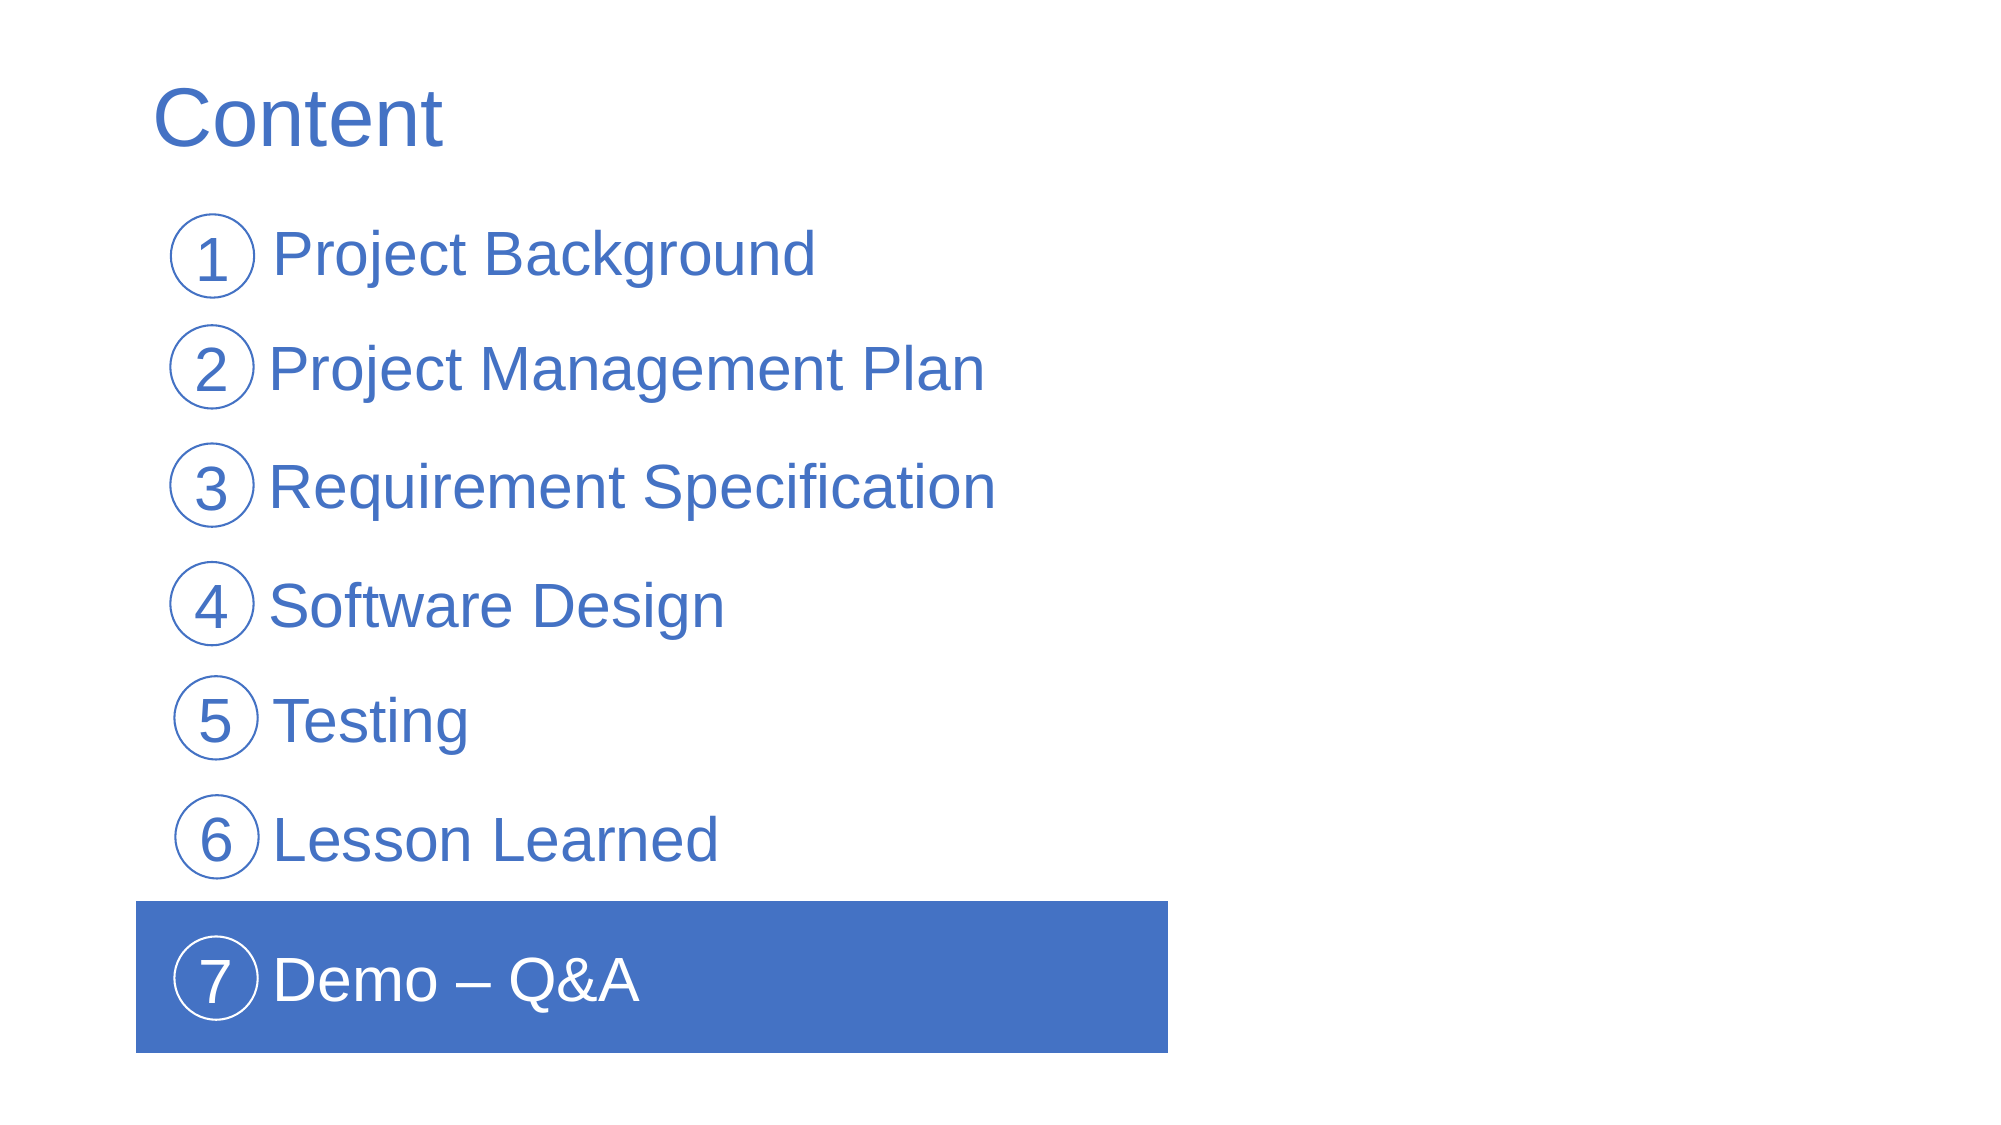

# Content
Project Background
1
Project Management Plan
2
Requirement Specification
3
Software Design
4
Testing
5
Lesson Learned
6

Demo – Q&A
7